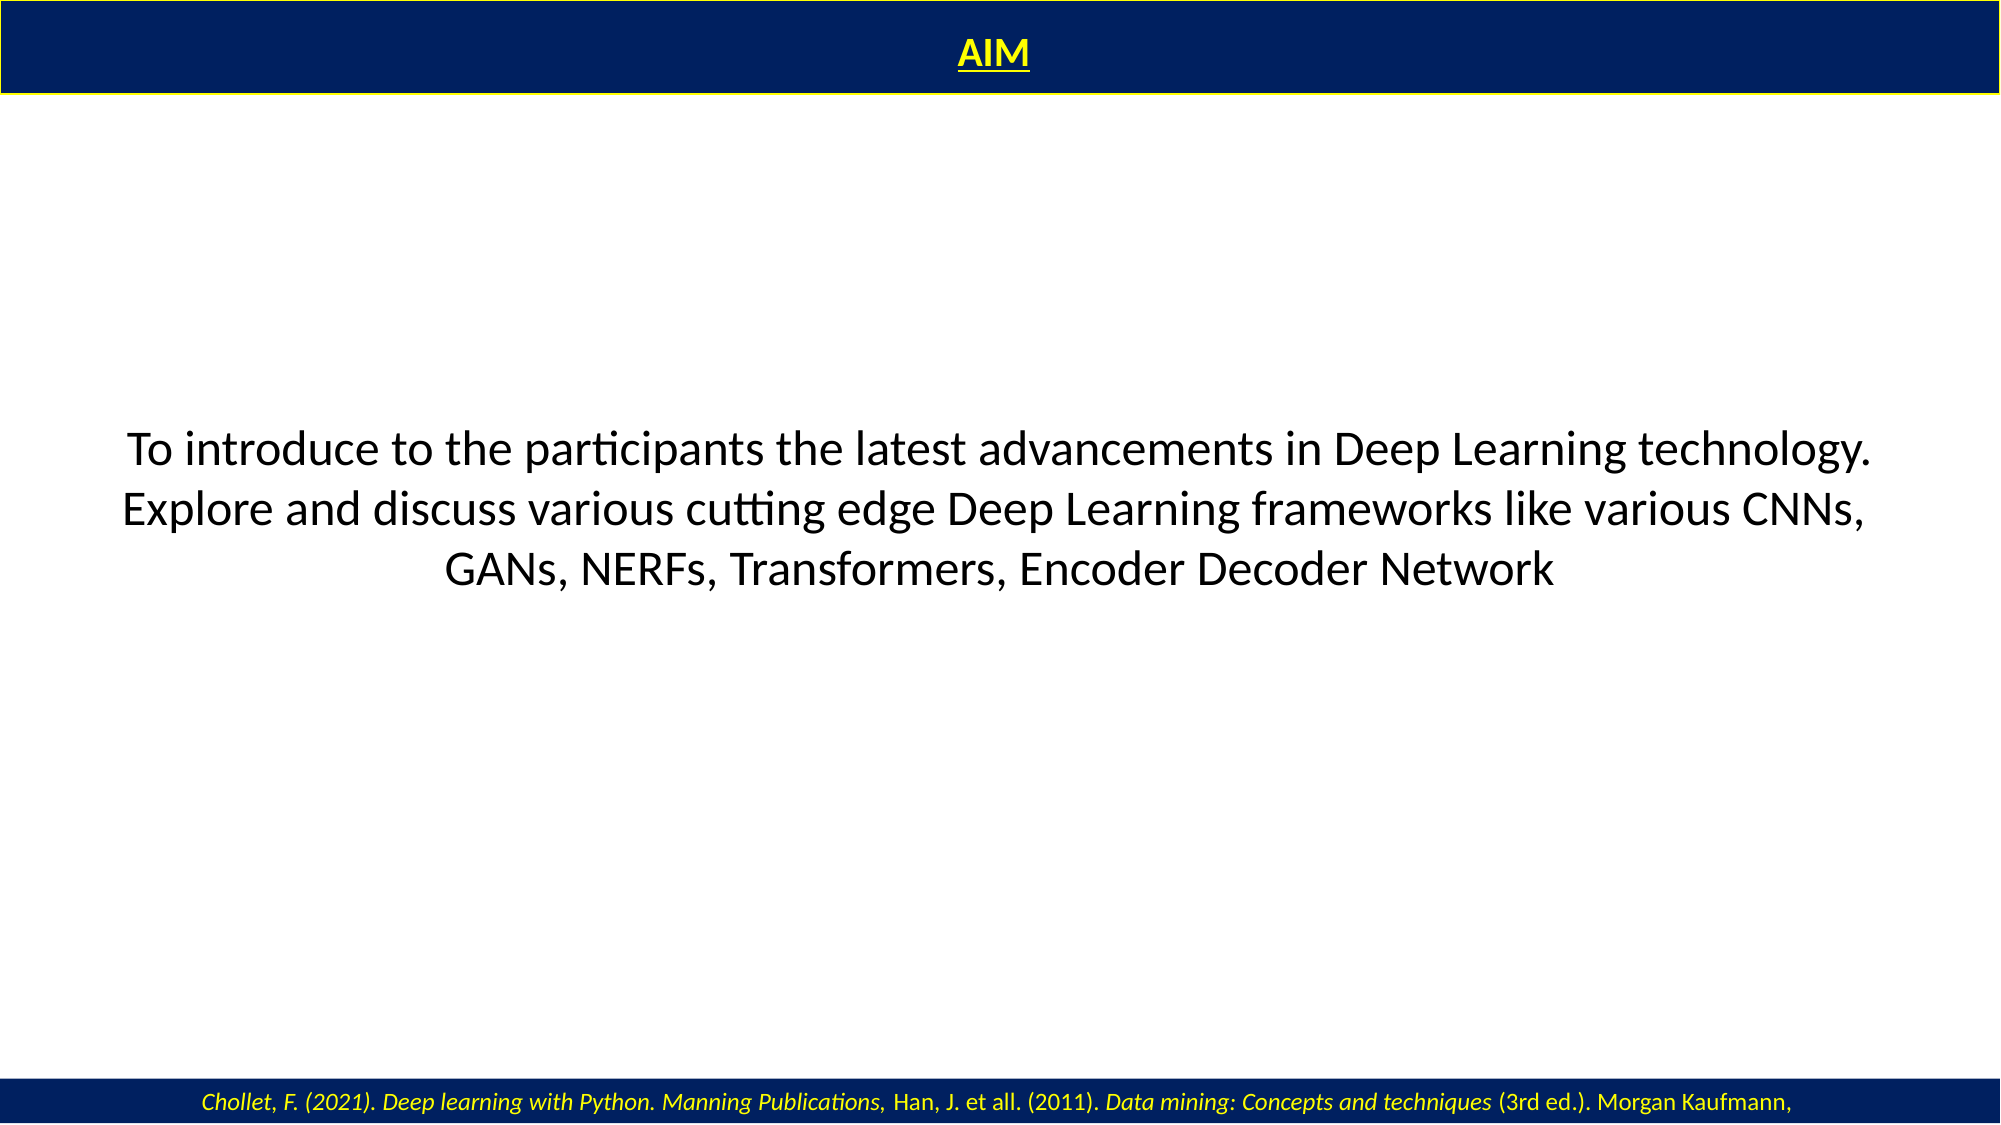

AIM
To introduce to the participants the latest advancements in Deep Learning technology.
Explore and discuss various cutting edge Deep Learning frameworks like various CNNs,  GANs, NERFs, Transformers, Encoder Decoder Network